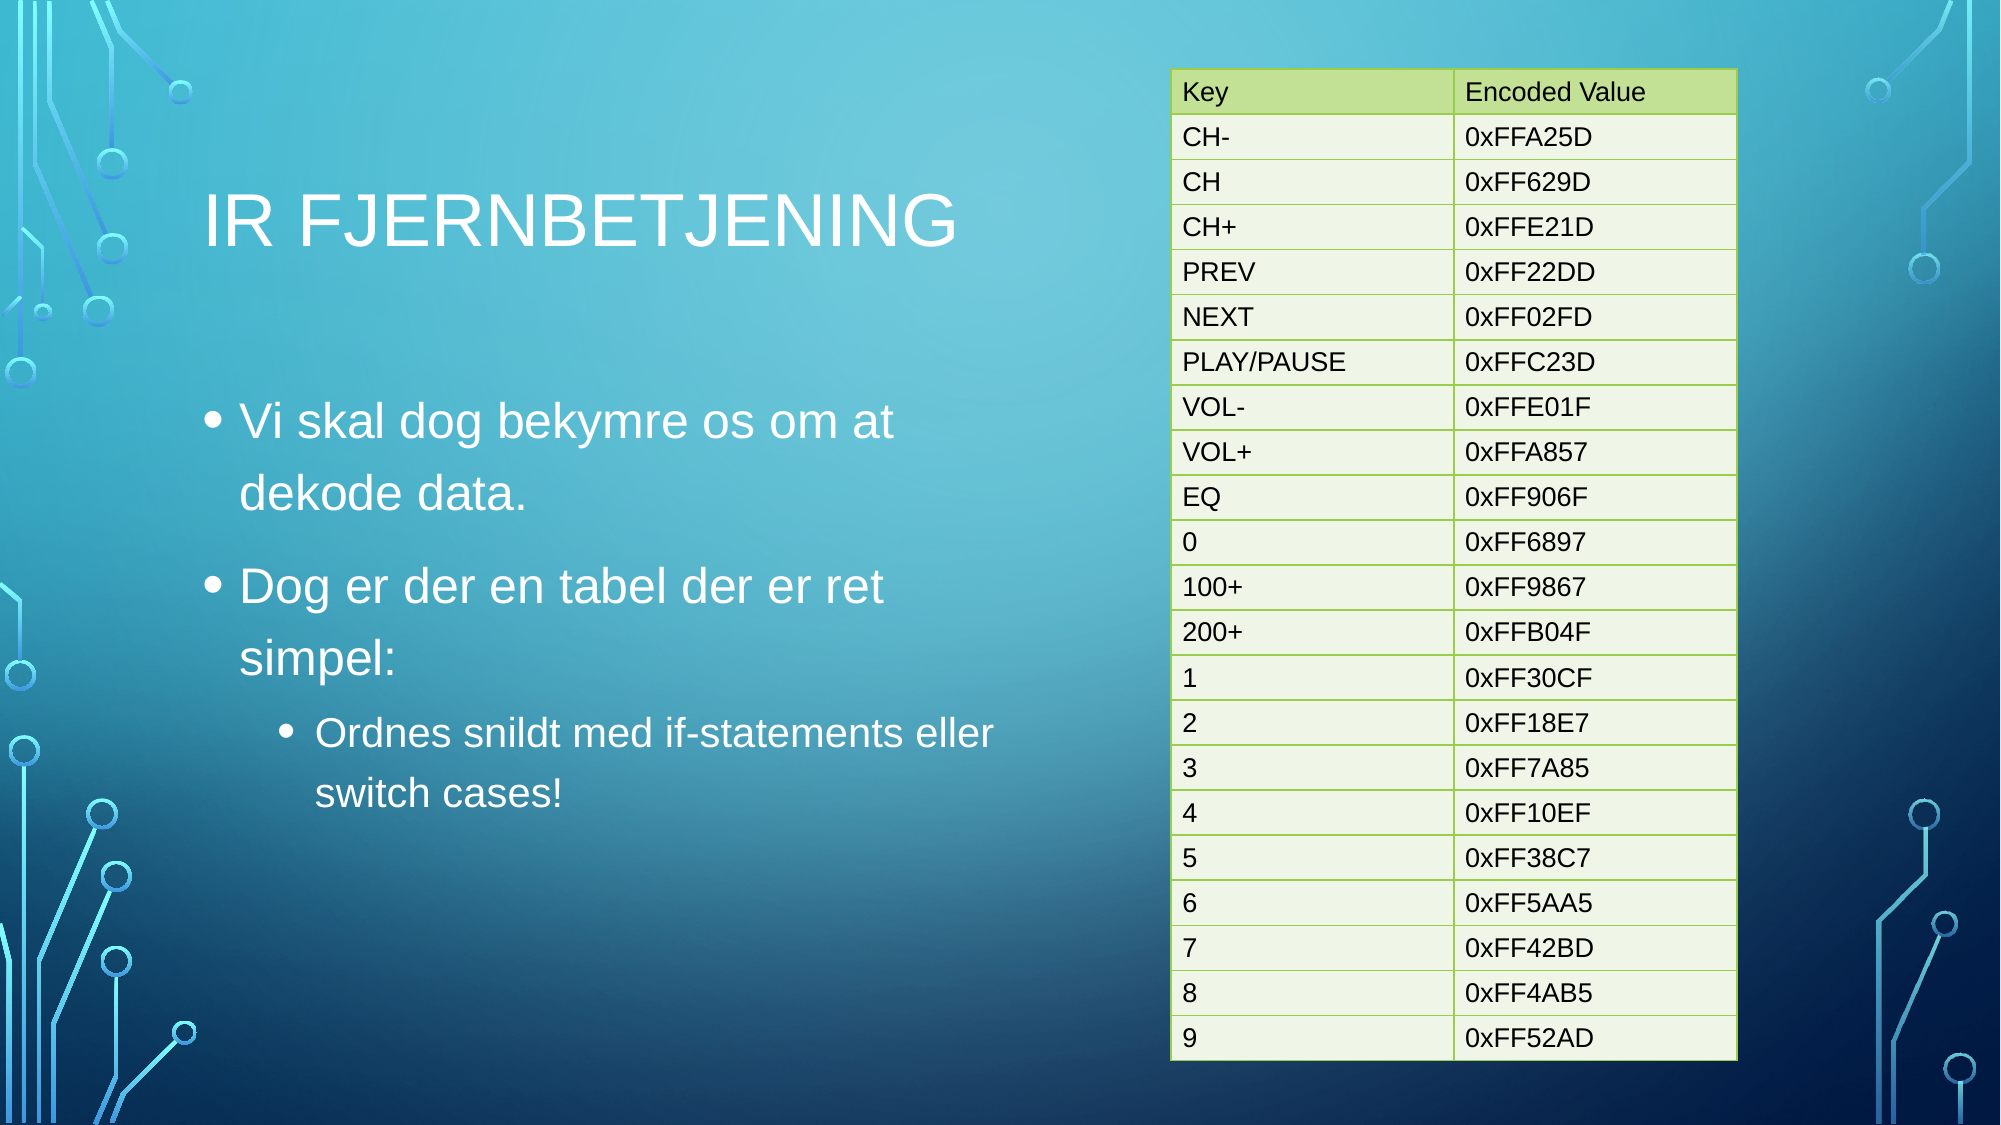

| Key | Encoded Value |
| --- | --- |
| CH- | 0xFFA25D |
| CH | 0xFF629D |
| CH+ | 0xFFE21D |
| PREV | 0xFF22DD |
| NEXT | 0xFF02FD |
| PLAY/PAUSE | 0xFFC23D |
| VOL- | 0xFFE01F |
| VOL+ | 0xFFA857 |
| EQ | 0xFF906F |
| 0 | 0xFF6897 |
| 100+ | 0xFF9867 |
| 200+ | 0xFFB04F |
| 1 | 0xFF30CF |
| 2 | 0xFF18E7 |
| 3 | 0xFF7A85 |
| 4 | 0xFF10EF |
| 5 | 0xFF38C7 |
| 6 | 0xFF5AA5 |
| 7 | 0xFF42BD |
| 8 | 0xFF4AB5 |
| 9 | 0xFF52AD |
# IR Fjernbetjening
Vi skal dog bekymre os om at dekode data.
Dog er der en tabel der er ret simpel:
Ordnes snildt med if-statements eller switch cases!